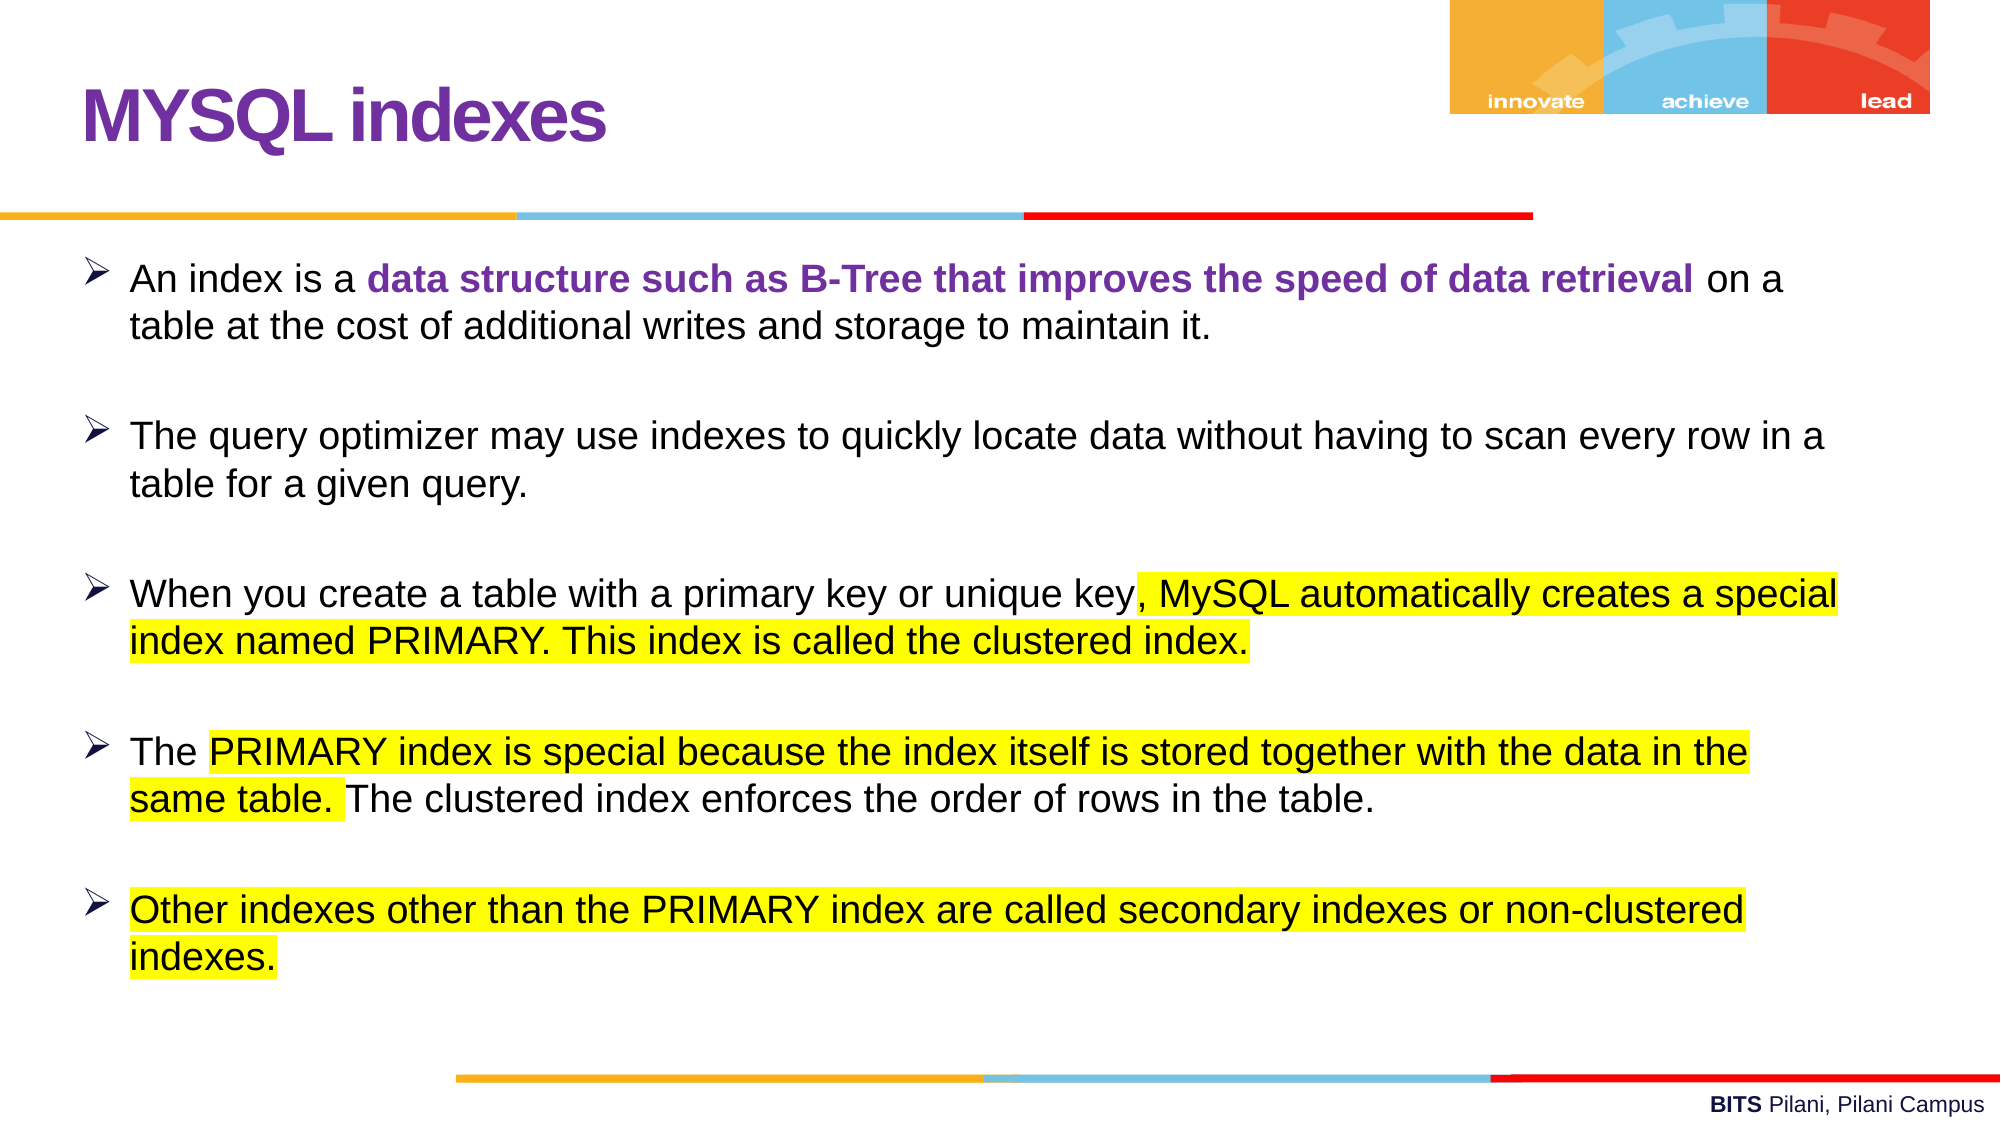

MYSQL indexes
An index is a data structure such as B-Tree that improves the speed of data retrieval on a table at the cost of additional writes and storage to maintain it.

The query optimizer may use indexes to quickly locate data without having to scan every row in a table for a given query.

When you create a table with a primary key or unique key, MySQL automatically creates a special index named PRIMARY. This index is called the clustered index.

The PRIMARY index is special because the index itself is stored together with the data in the same table. The clustered index enforces the order of rows in the table.

Other indexes other than the PRIMARY index are called secondary indexes or non-clustered indexes.